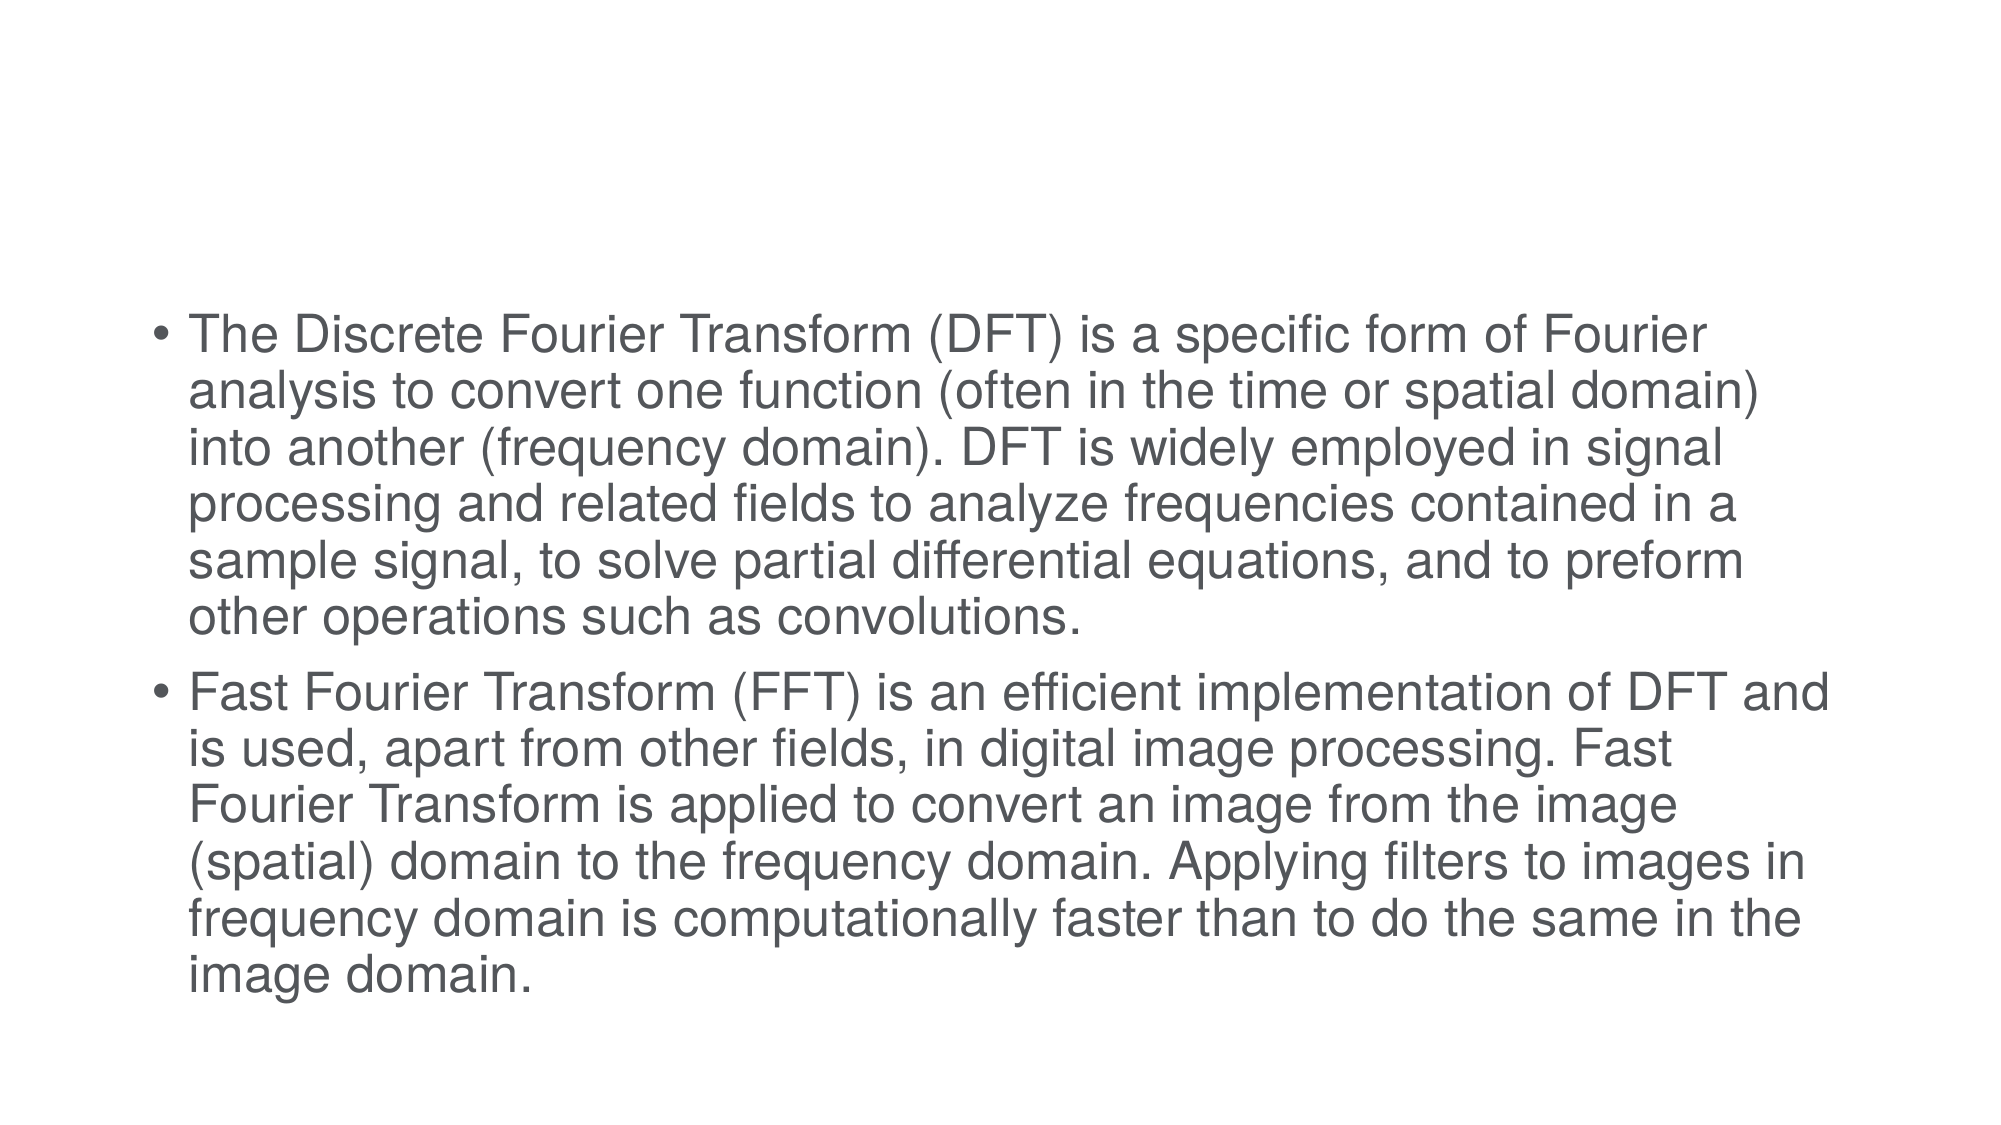

#
The Discrete Fourier Transform (DFT) is a specific form of Fourier analysis to convert one function (often in the time or spatial domain) into another (frequency domain). DFT is widely employed in signal processing and related fields to analyze frequencies contained in a sample signal, to solve partial differential equations, and to preform other operations such as convolutions.
Fast Fourier Transform (FFT) is an efficient implementation of DFT and is used, apart from other fields, in digital image processing. Fast Fourier Transform is applied to convert an image from the image (spatial) domain to the frequency domain. Applying filters to images in frequency domain is computationally faster than to do the same in the image domain.